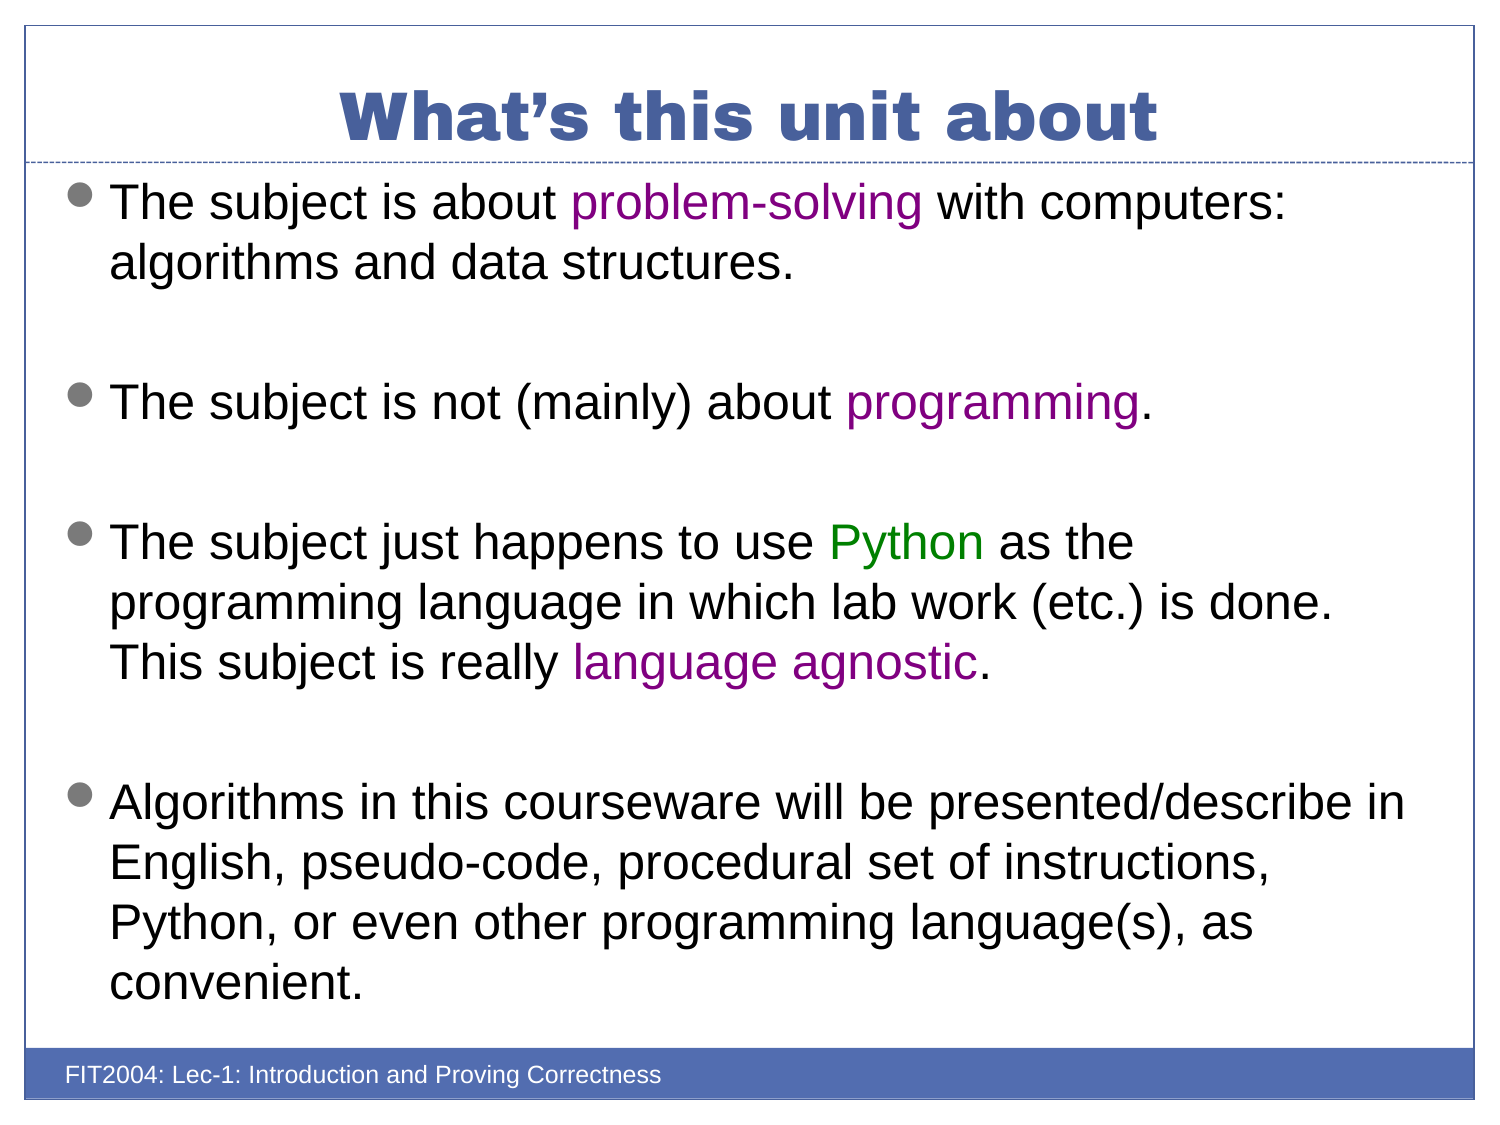

# What’s this unit about
The subject is about problem-solving with computers: algorithms and data structures.

The subject is not (mainly) about programming.

The subject just happens to use Python as the programming language in which lab work (etc.) is done. This subject is really language agnostic.

Algorithms in this courseware will be presented/describe in English, pseudo-code, procedural set of instructions, Python, or even other programming language(s), as convenient.
FIT2004: Lec-1: Introduction and Proving Correctness